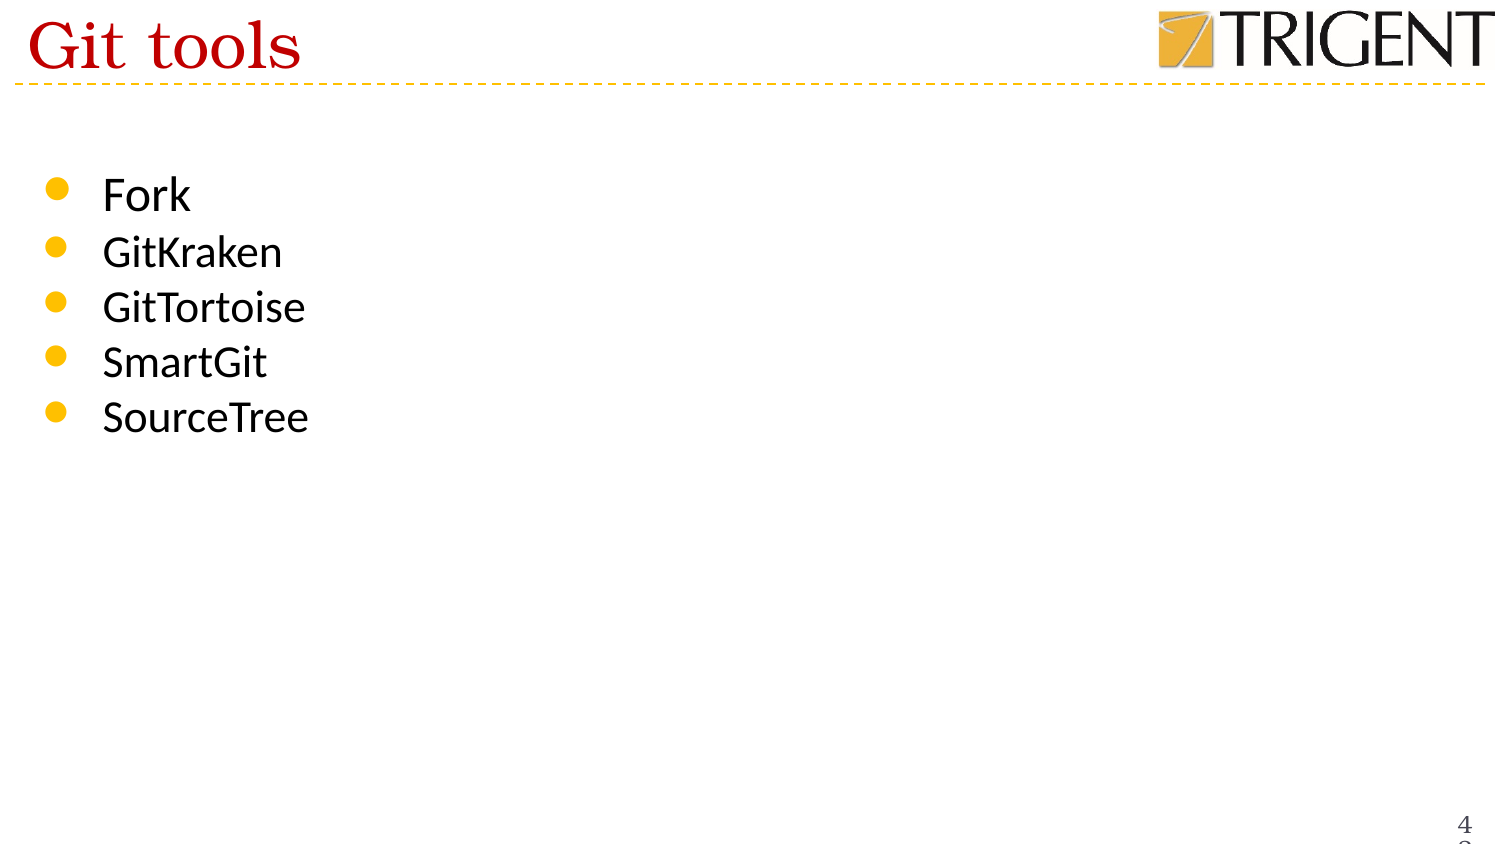

# Git tools

Fork
GitKraken
GitTortoise
SmartGit
SourceTree

43